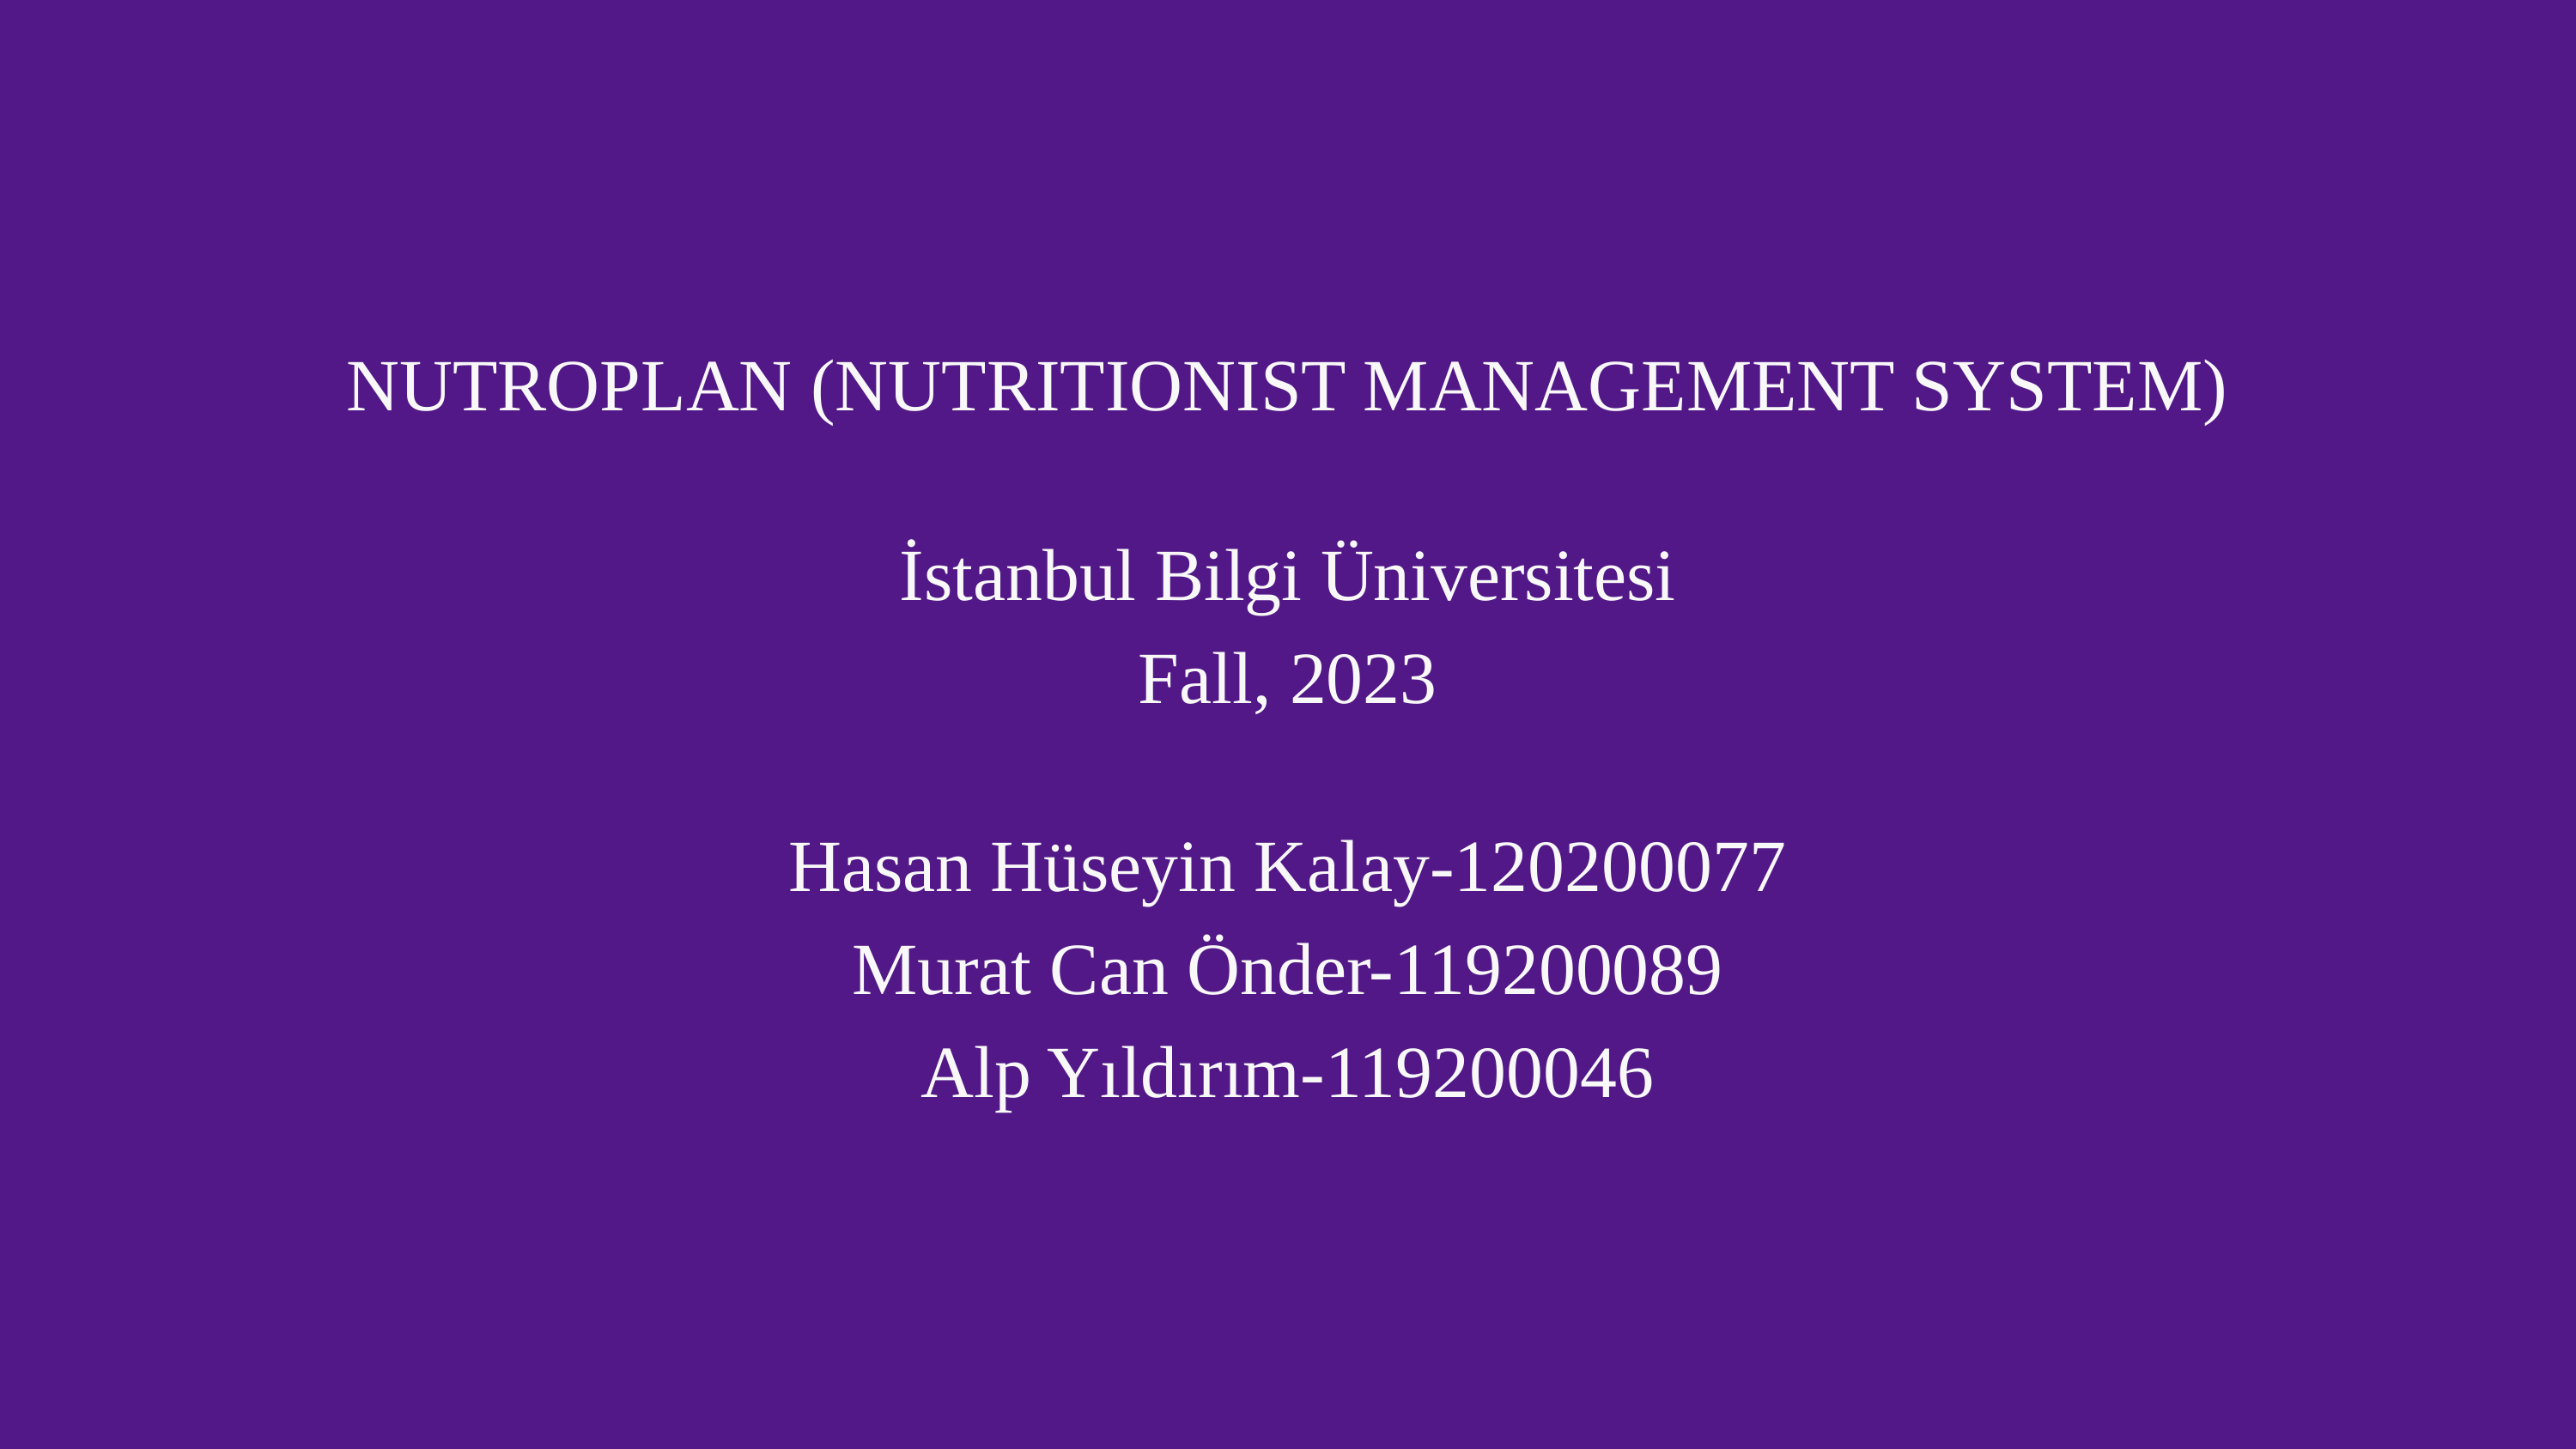

NUTROPLAN (NUTRITIONIST MANAGEMENT SYSTEM)
İstanbul Bilgi Üniversitesi
Fall, 2023
Hasan Hüseyin Kalay-120200077
Murat Can Önder-119200089
Alp Yıldırım-119200046